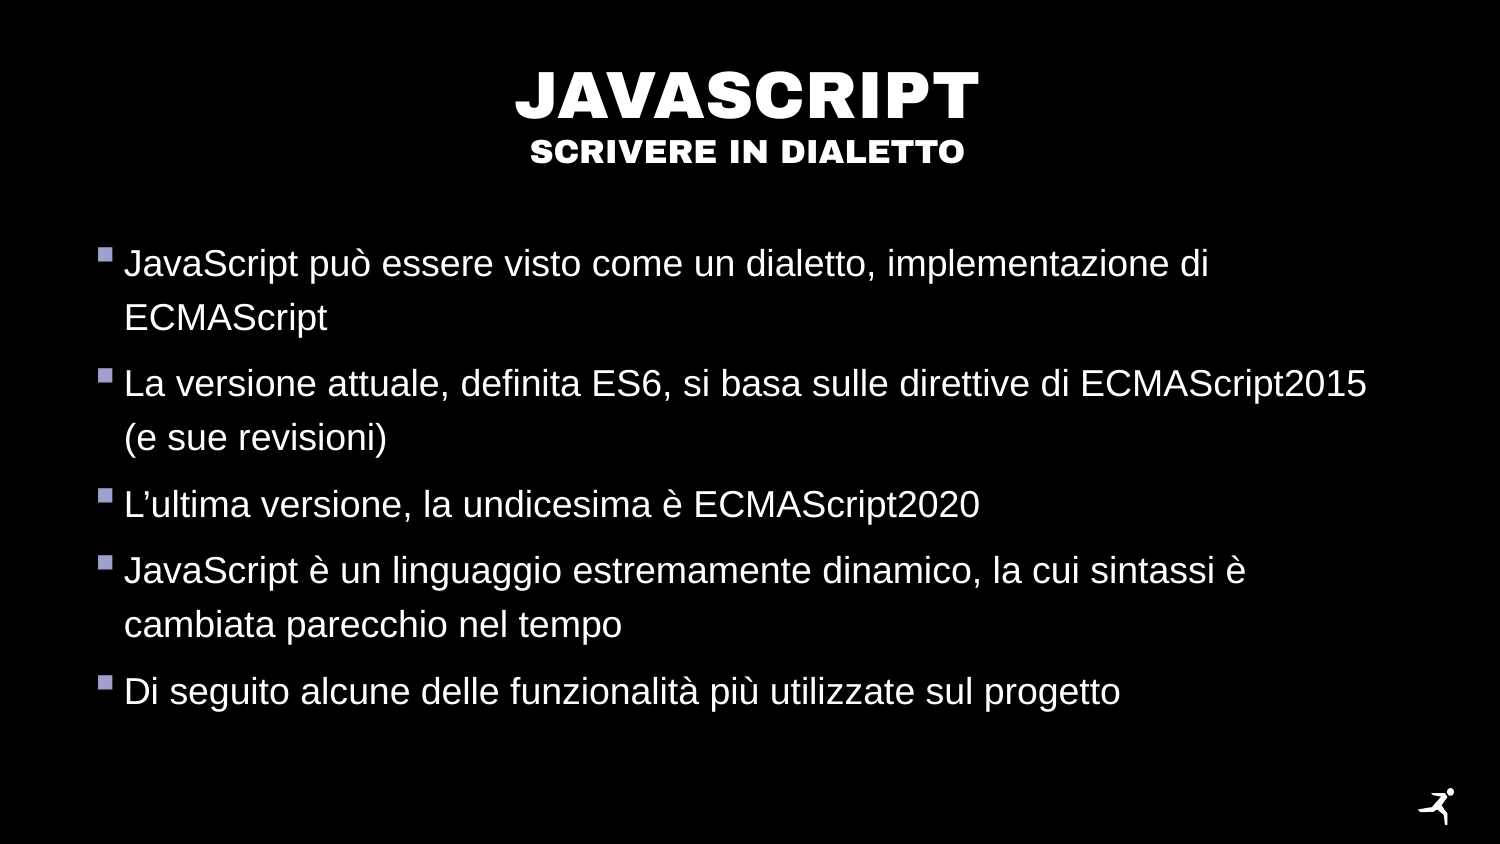

# JAVASCRIPT
scrivere in dialetto
JavaScript può essere visto come un dialetto, implementazione di ECMAScript
La versione attuale, definita ES6, si basa sulle direttive di ECMAScript2015 (e sue revisioni)
L’ultima versione, la undicesima è ECMAScript2020
JavaScript è un linguaggio estremamente dinamico, la cui sintassi è cambiata parecchio nel tempo
Di seguito alcune delle funzionalità più utilizzate sul progetto